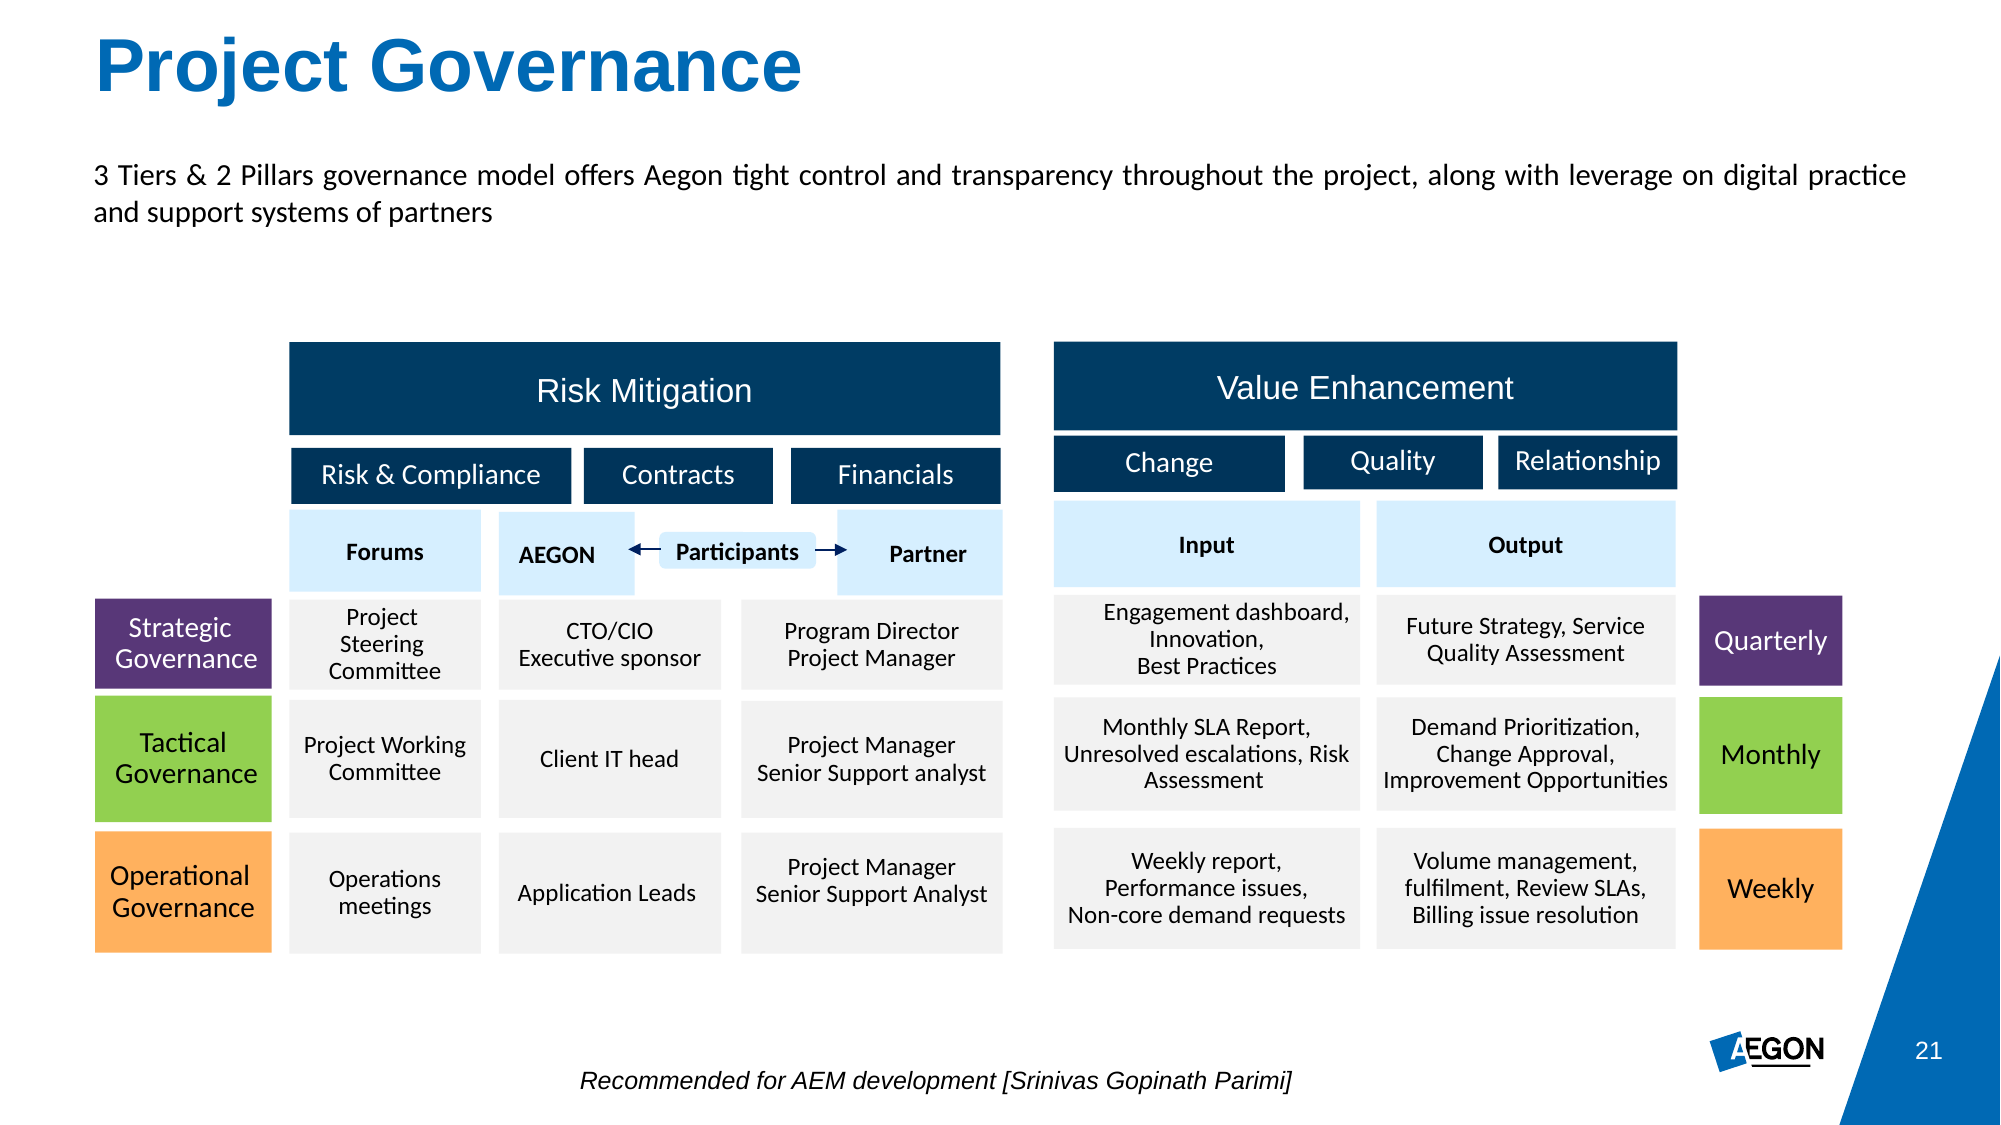

# Project Governance
3 Tiers & 2 Pillars governance model offers Aegon tight control and transparency throughout the project, along with leverage on digital practice and support systems of partners
Value Enhancement
Relationship
Change
Quality
Input
Output
       Engagement dashboard,
Innovation,
Best Practices
Future Strategy, Service
Quality Assessment
Monthly SLA Report, Unresolved escalations, Risk Assessment
Demand Prioritization, Change Approval, Improvement Opportunities
Weekly report,
 Performance issues,
Non-core demand requests
Volume management, fulfilment, Review SLAs, Billing issue resolution
Quarterly
Monthly
Weekly
Strategic
 Governance
Tactical
 Governance
Operational
Governance
Risk Mitigation
Contracts
Risk & Compliance
Financials
Forums
                    Partner
AEGON
Participants
Project
Steering
Committee
CTO/CIO
Executive sponsor
Program Director
Project Manager
Project Working Committee
Client IT head
Project Manager
Senior Support analyst
Operations meetings
Application Leads

Project Manager
Senior Support Analyst

Recommended for AEM development [Srinivas Gopinath Parimi]